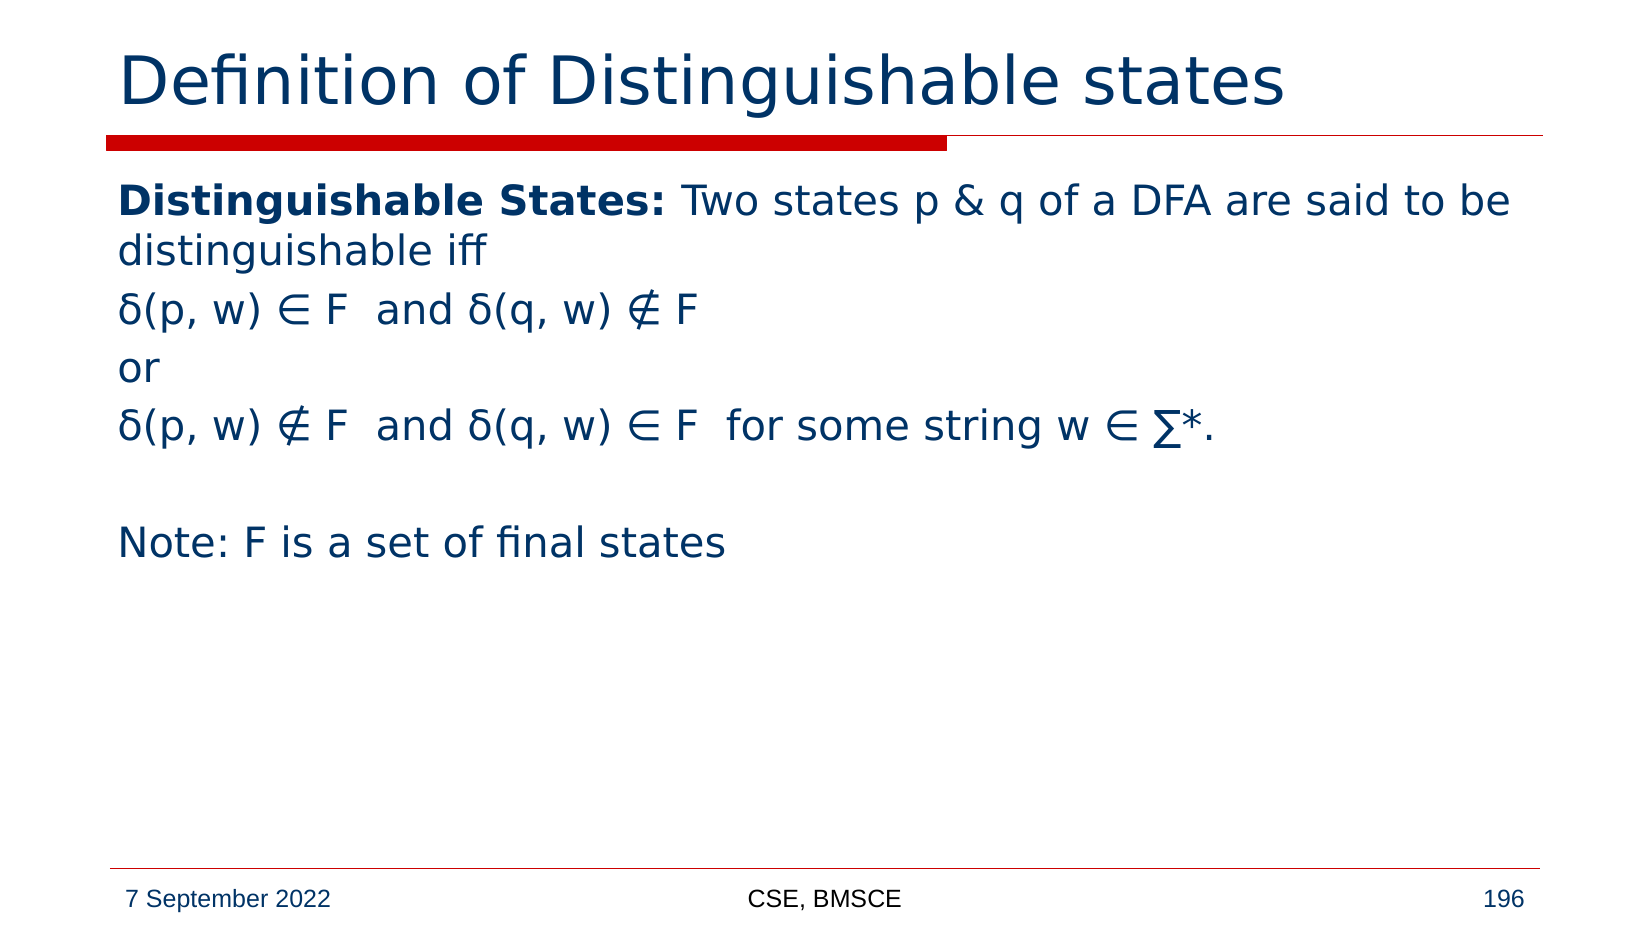

# Definition of Distinguishable states
Distinguishable States: Two states p & q of a DFA are said to be distinguishable iff
δ(p, w) ∈ F  and δ(q, w) ∉ F
or
δ(p, w) ∉ F  and δ(q, w) ∈ F  for some string w ∈ ∑*.

Note: F is a set of final states

CSE, BMSCE
196
7 September 2022